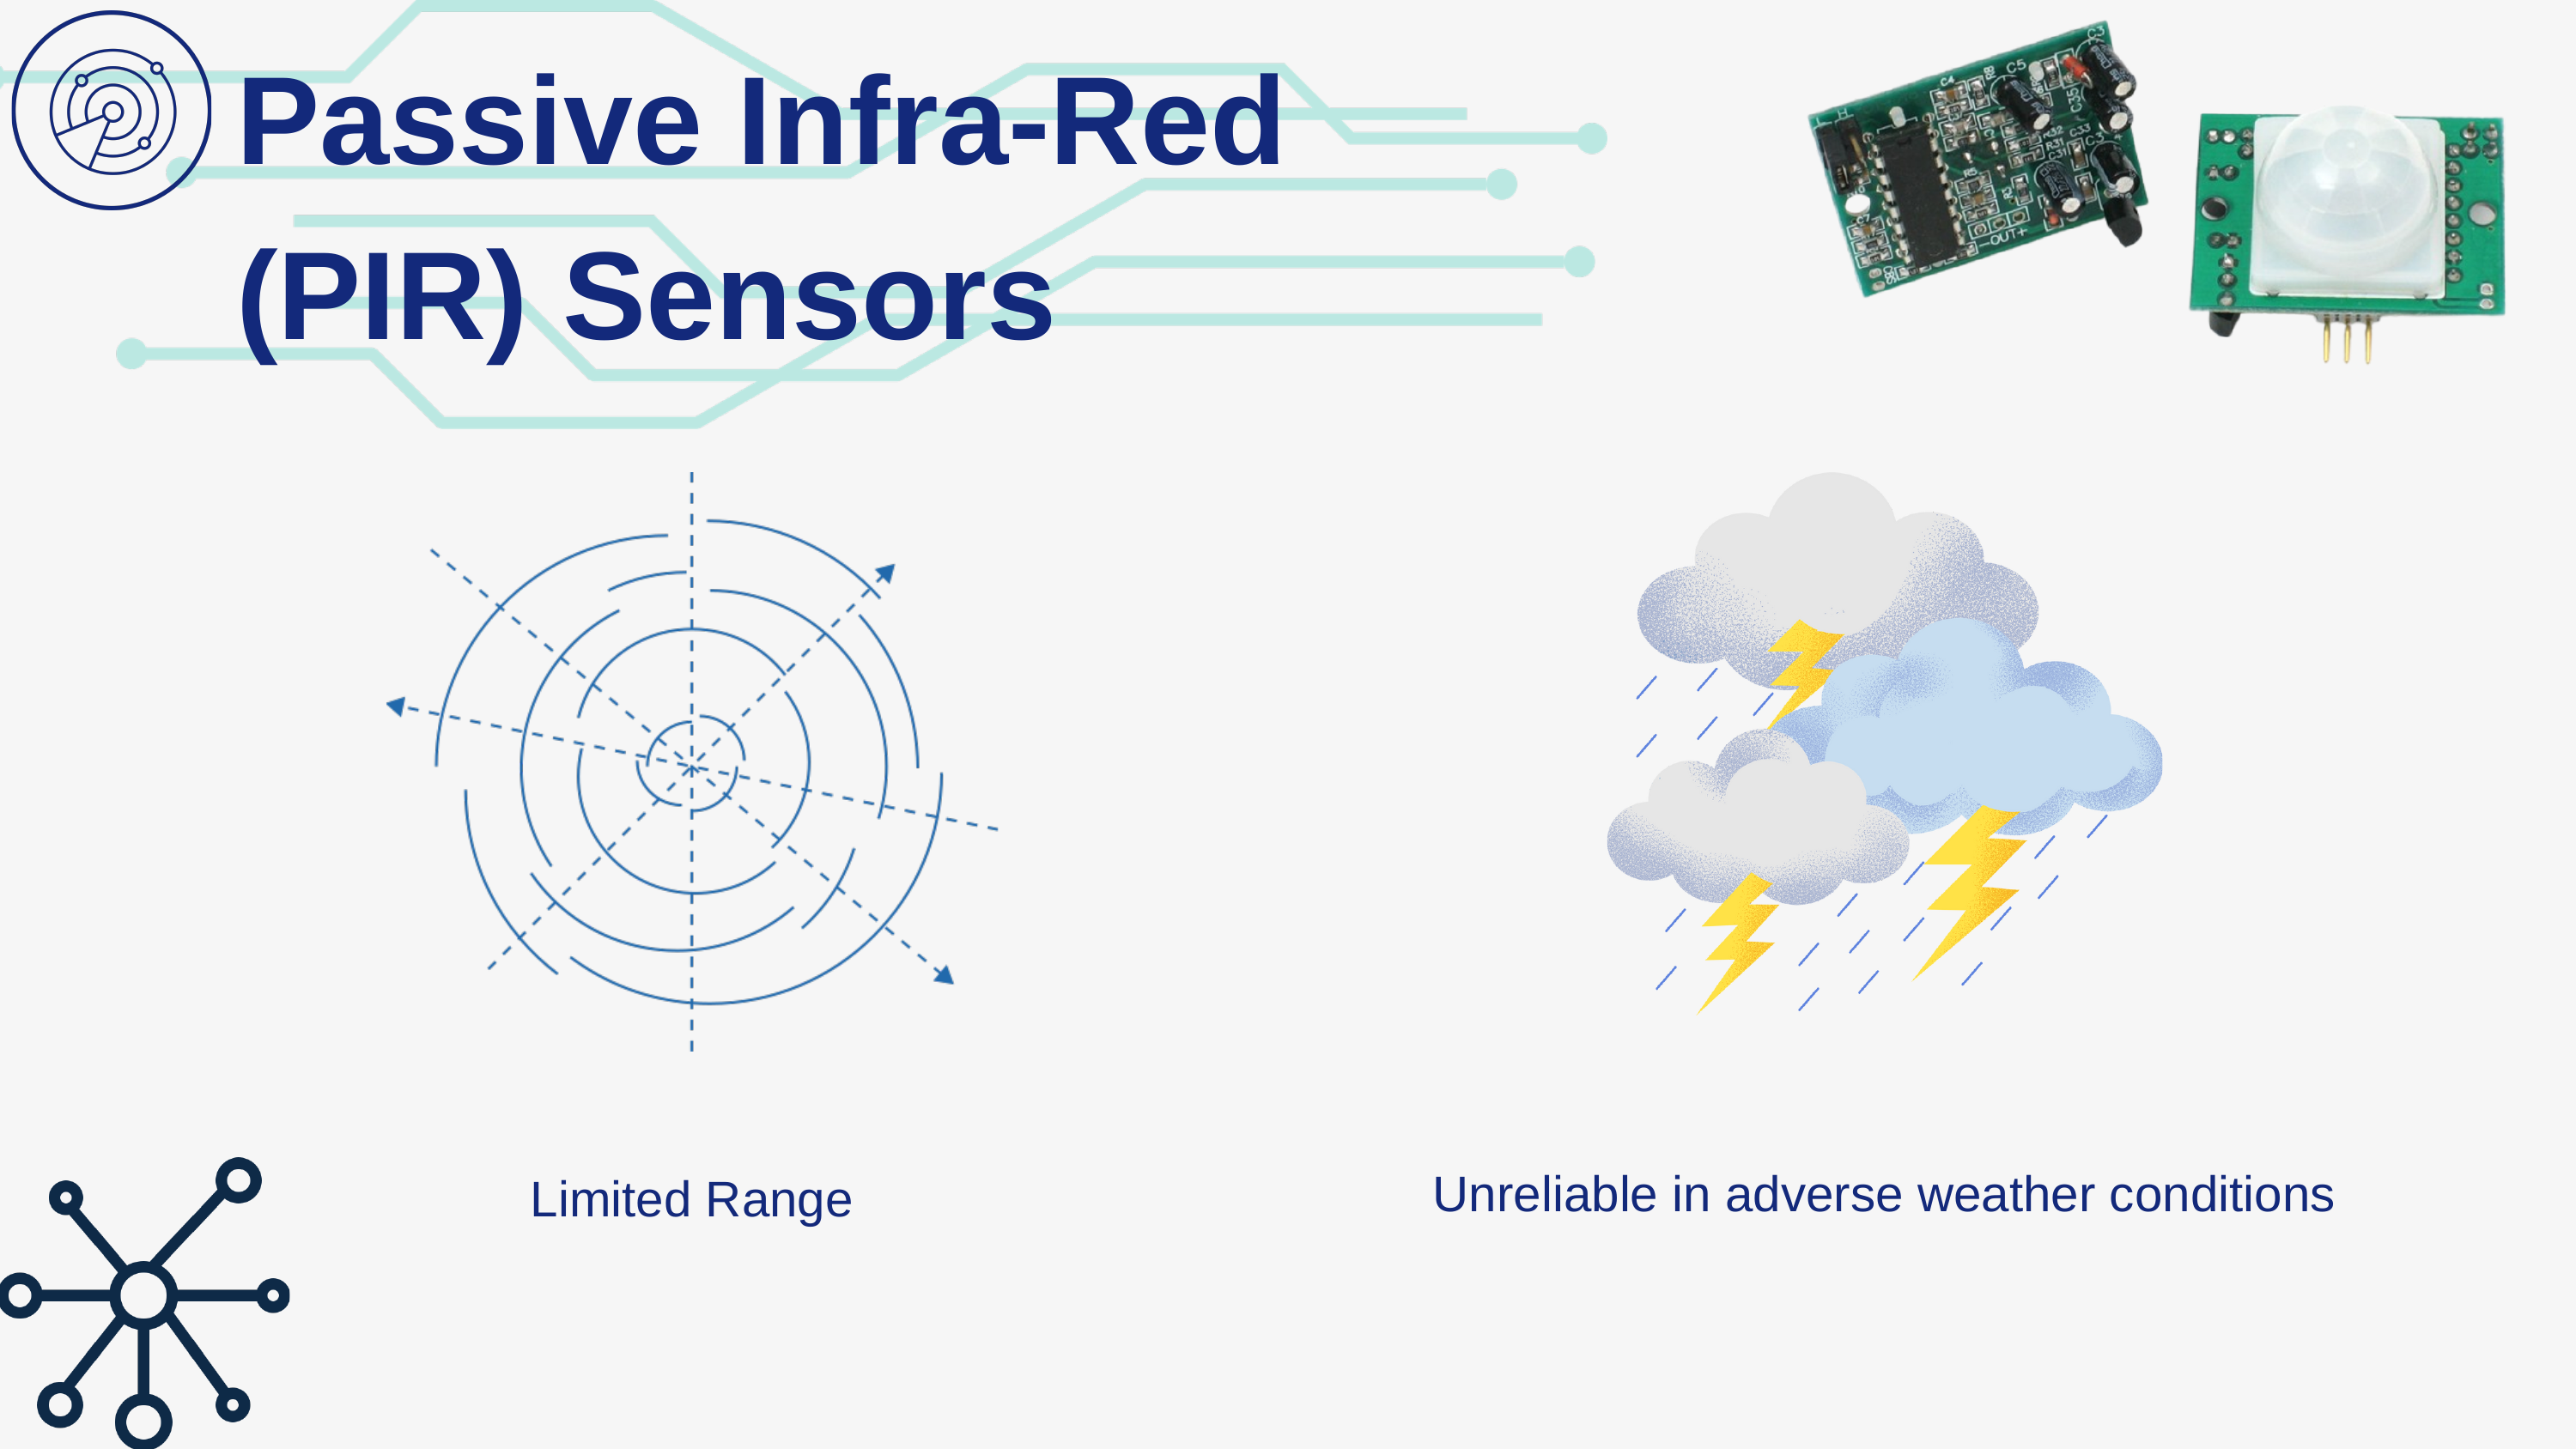

Passive Infra-Red (PIR) Sensors

Limited Range
Unreliable in adverse weather conditions